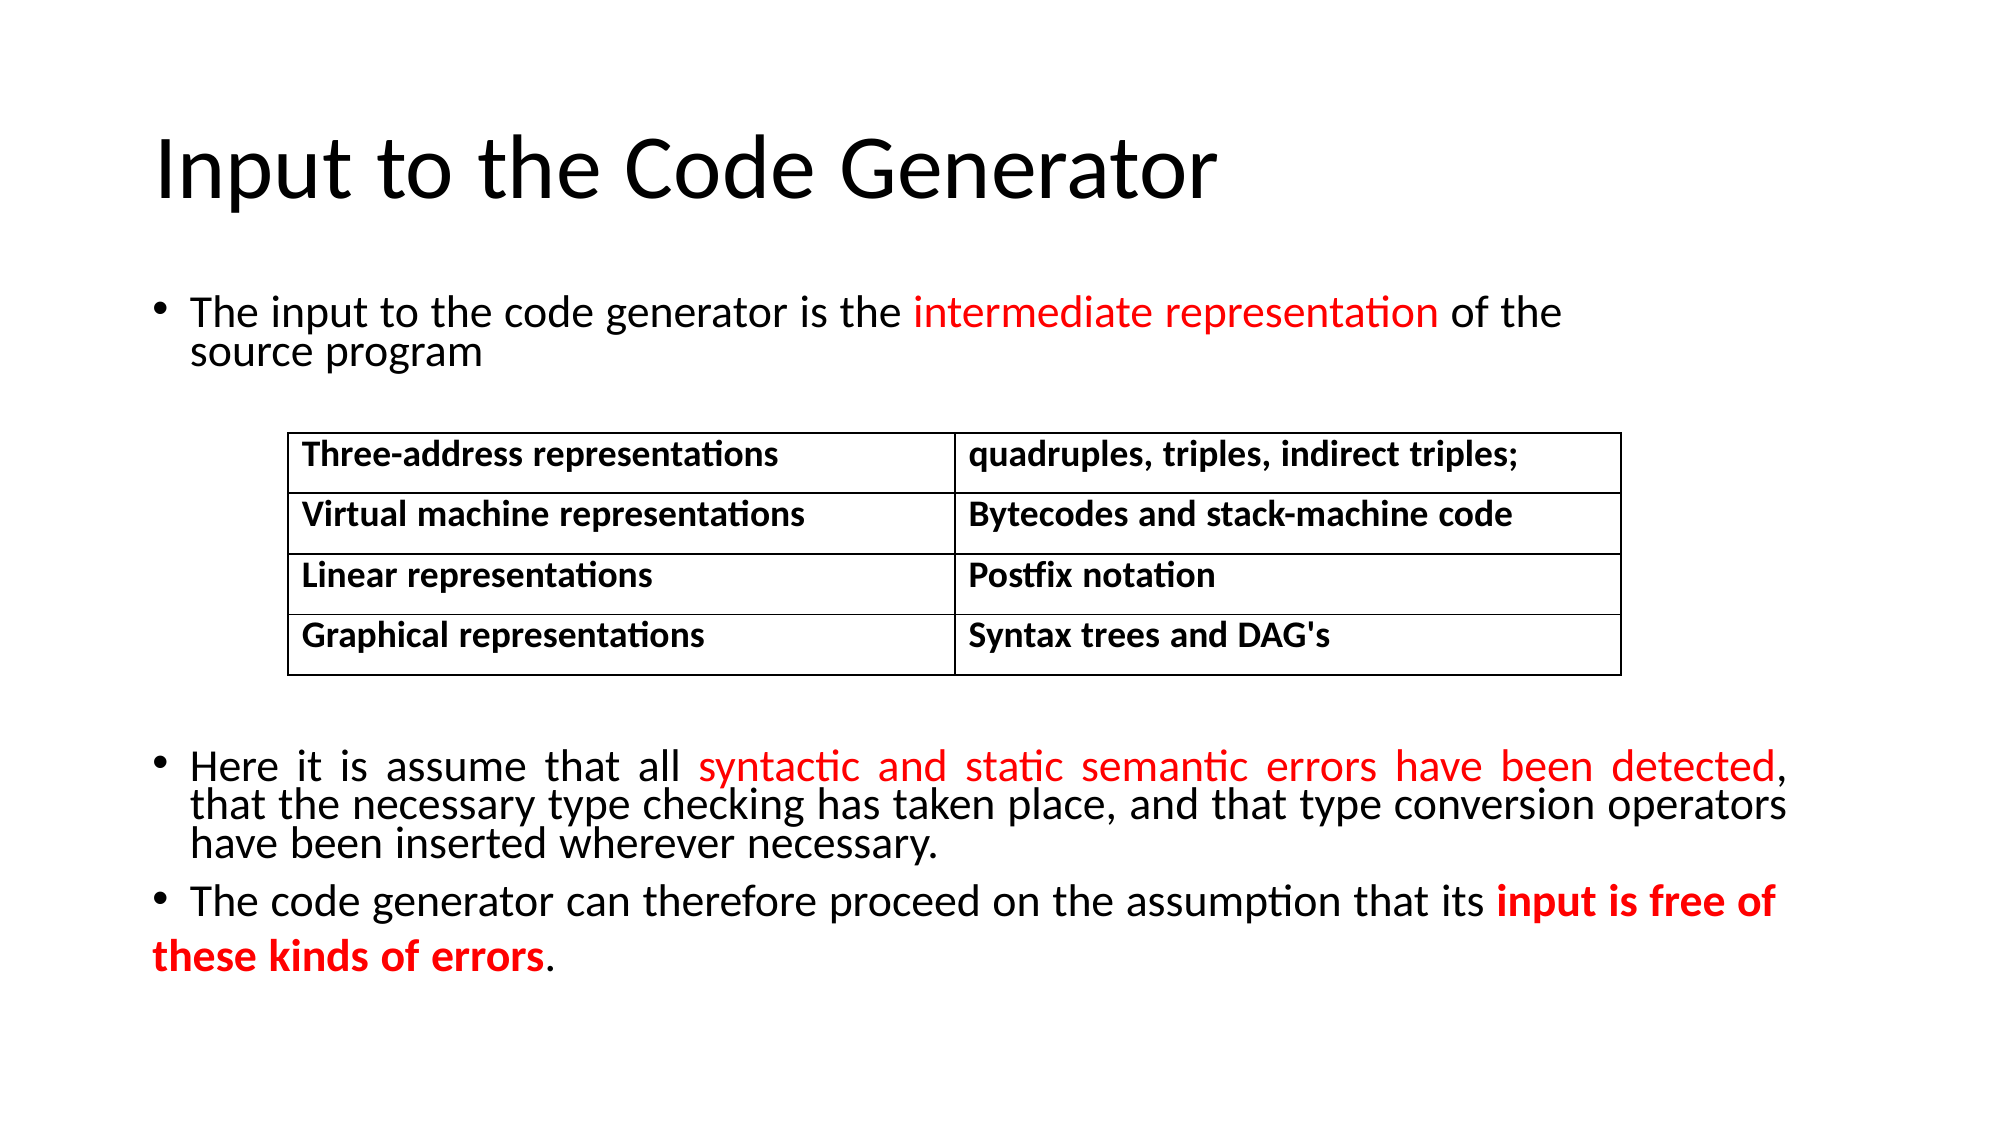

# Input to the Code Generator
The input to the code generator is the intermediate representation of the source program
| Three-address representations | quadruples, triples, indirect triples; |
| --- | --- |
| Virtual machine representations | Bytecodes and stack-machine code |
| Linear representations | Postfix notation |
| Graphical representations | Syntax trees and DAG's |
Here it is assume that all syntactic and static semantic errors have been detected, that the necessary type checking has taken place, and that type conversion operators have been inserted wherever necessary.
The code generator can therefore proceed on the assumption that its input is free of
these kinds of errors.